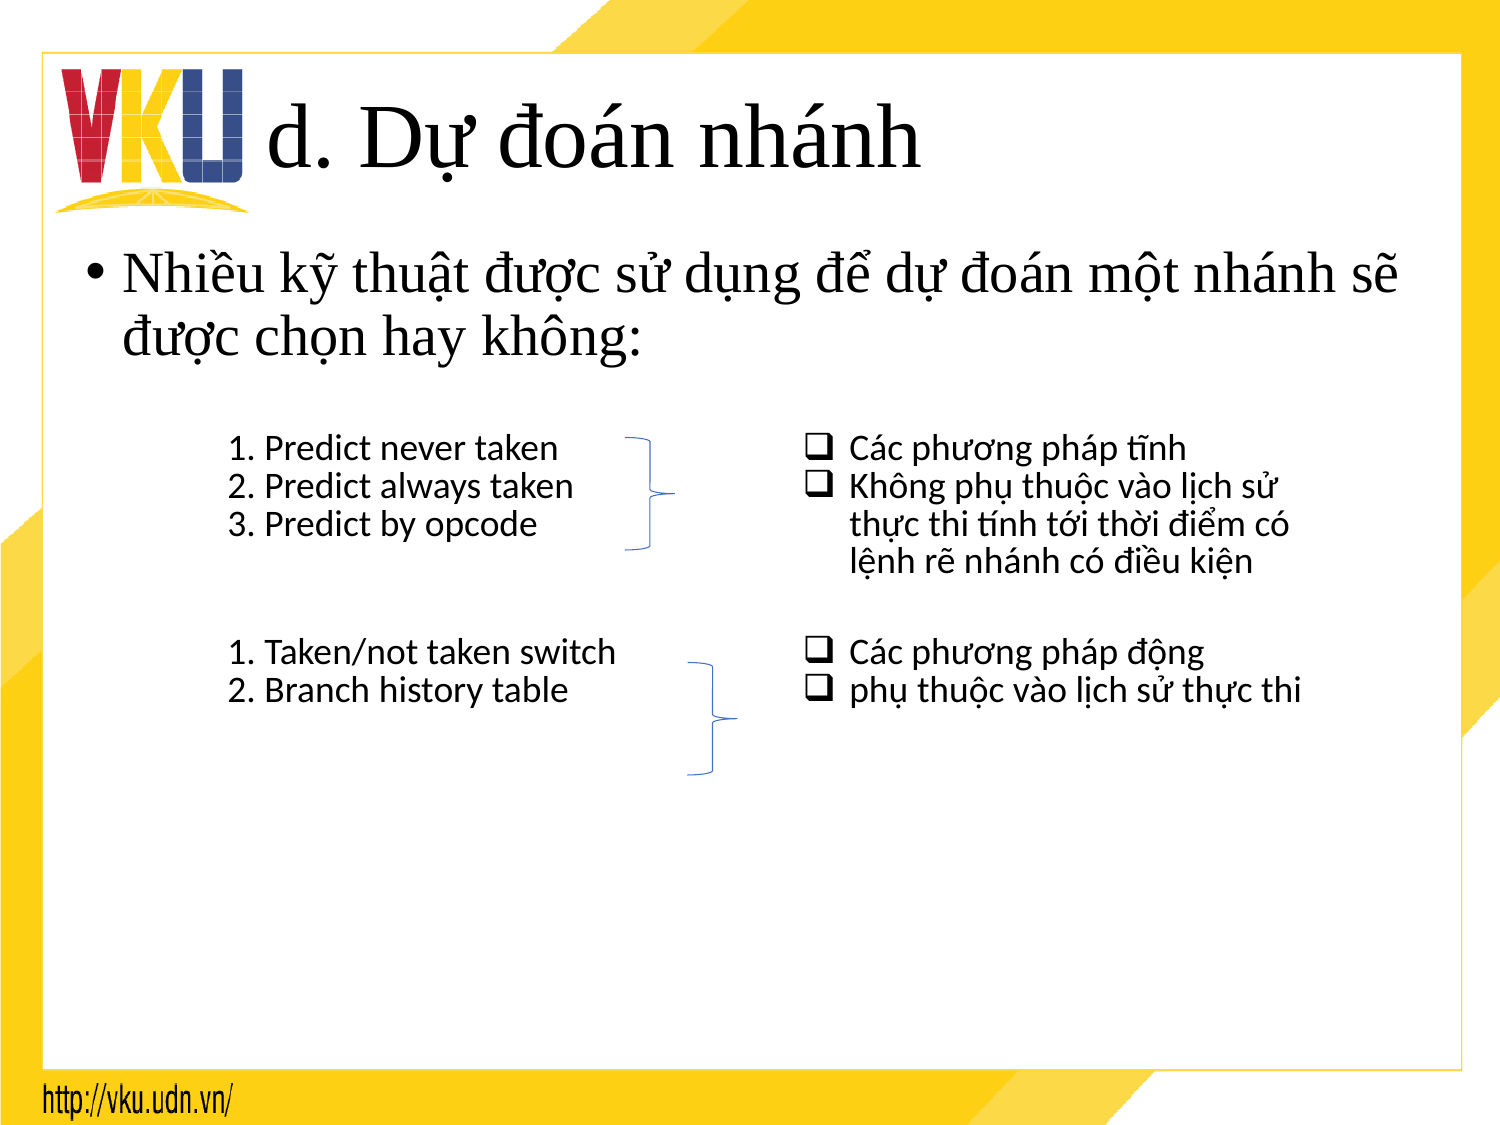

# d. Dự đoán nhánh
Nhiều kỹ thuật được sử dụng để dự đoán một nhánh sẽ
được chọn hay không:
| 1. Predict never taken 2. Predict always taken 3. Predict by opcode | Các phương pháp tĩnh Không phụ thuộc vào lịch sử thực thi tính tới thời điểm có lệnh rẽ nhánh có điều kiện |
| --- | --- |
| 1. Taken/not taken switch 2. Branch history table | Các phương pháp động phụ thuộc vào lịch sử thực thi |